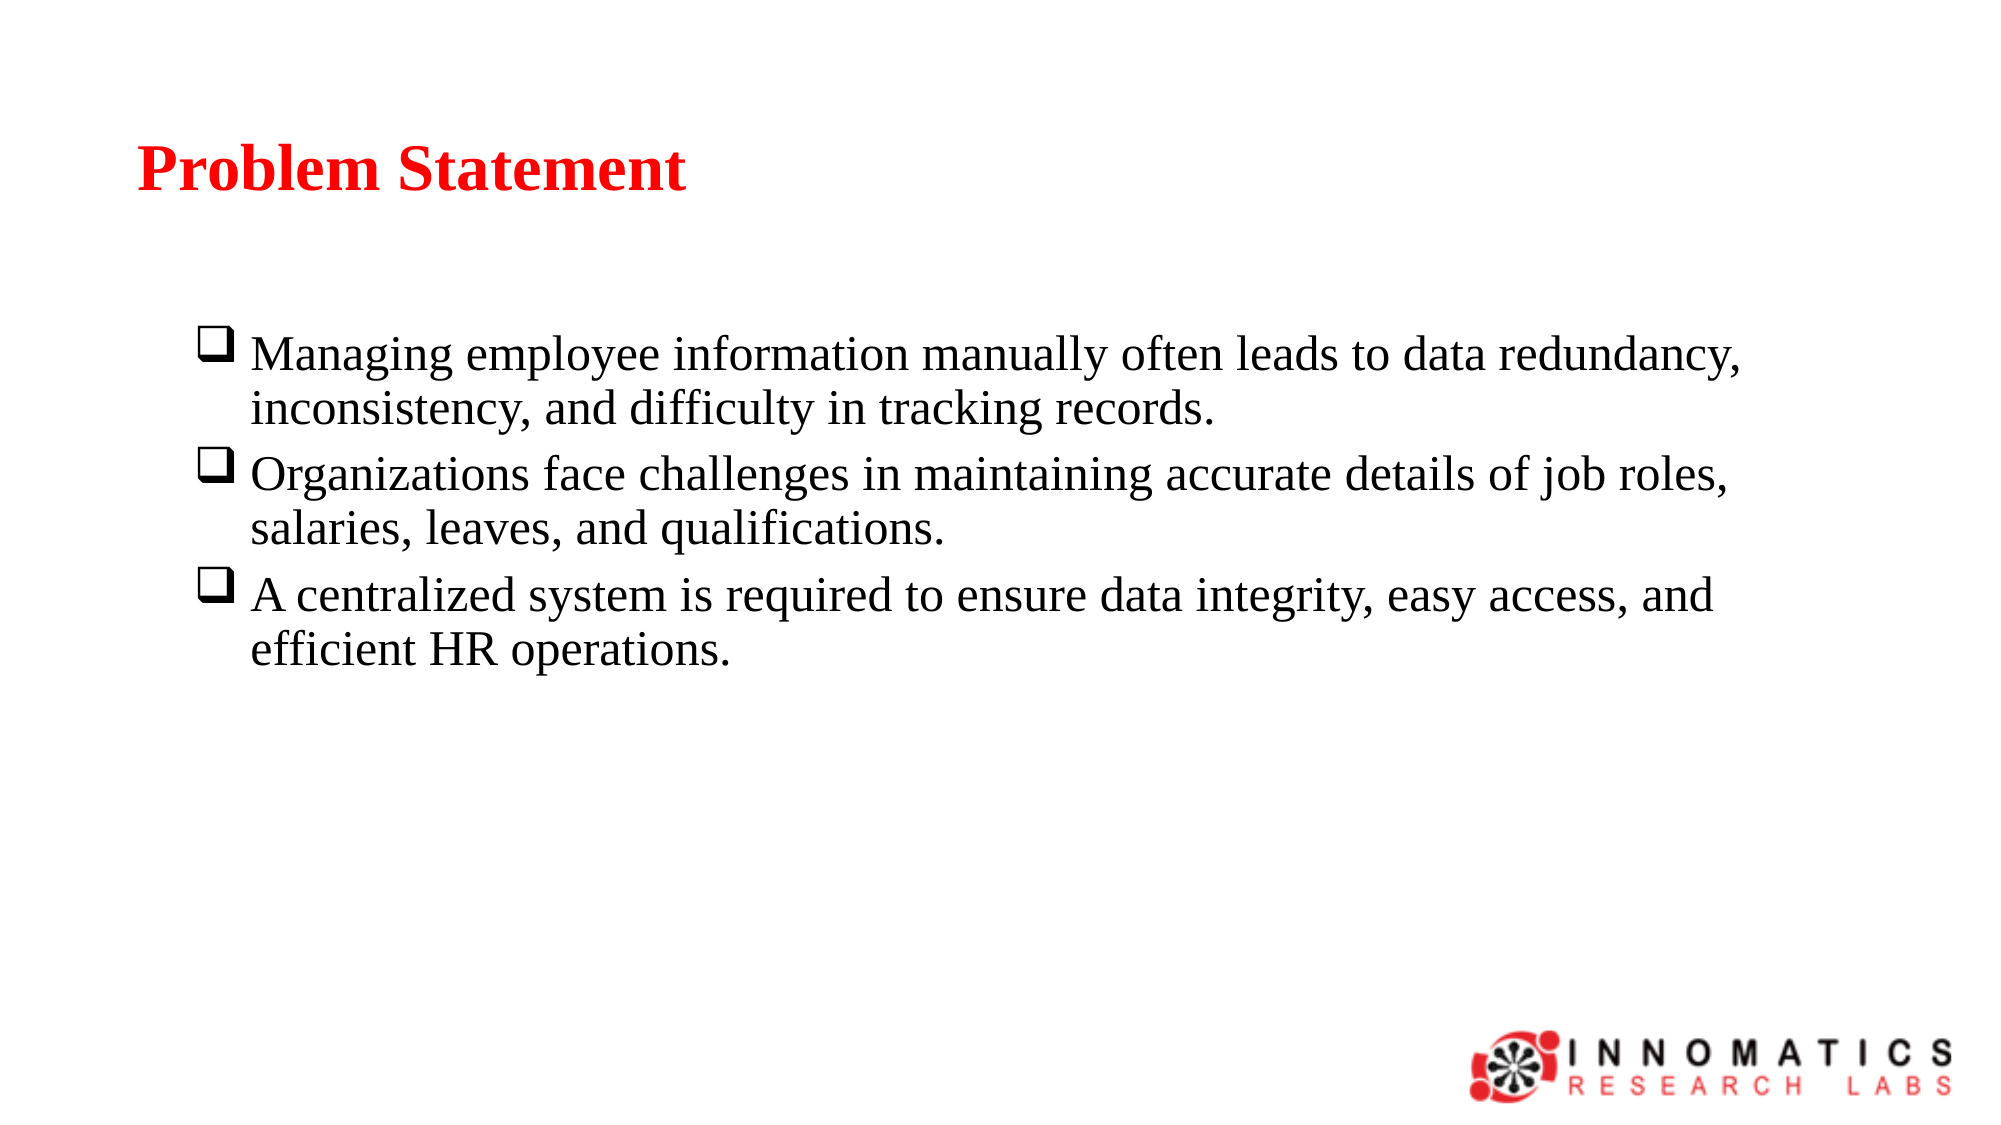

# Problem Statement
Managing employee information manually often leads to data redundancy, inconsistency, and difficulty in tracking records.
Organizations face challenges in maintaining accurate details of job roles, salaries, leaves, and qualifications.
A centralized system is required to ensure data integrity, easy access, and efficient HR operations.